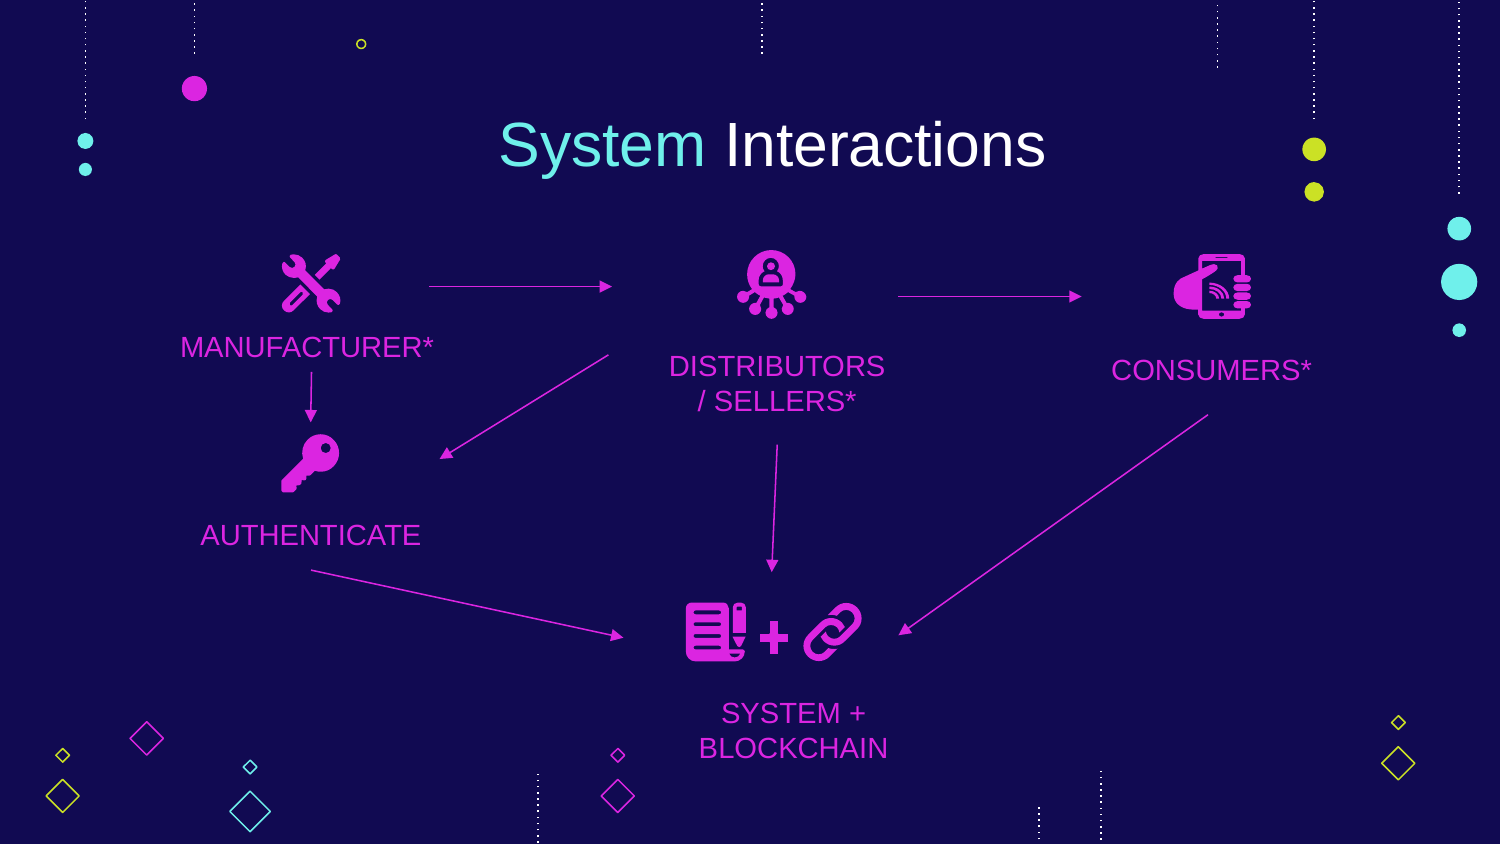

# System Interactions

MANUFACTURER*
DISTRIBUTORS / SELLERS*
CONSUMERS*

AUTHENTICATE

SYSTEM + BLOCKCHAIN